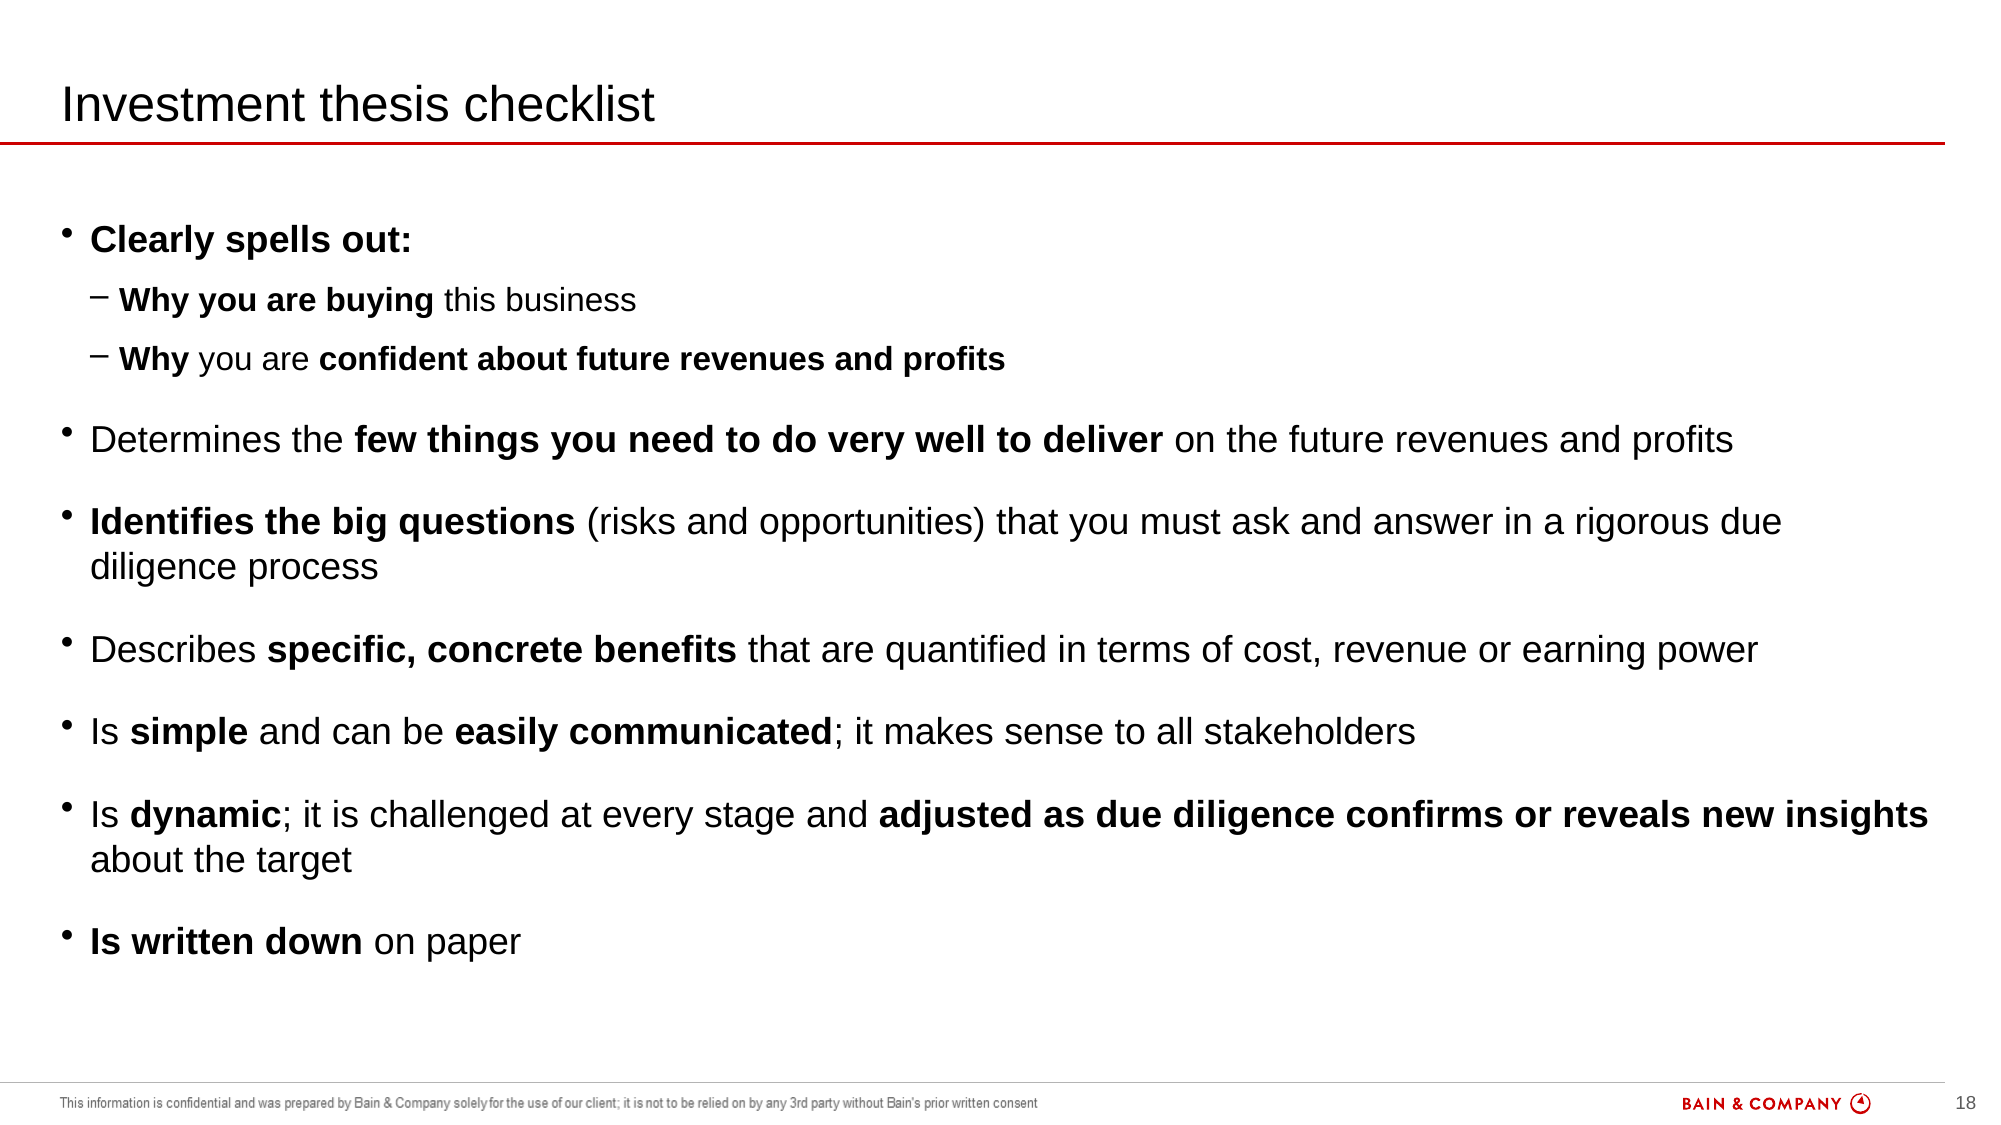

# Investment thesis checklist
overall_0_131854674653518158 columns_1_131854674653518158

Clearly spells out:
Why you are buying this business
Why you are confident about future revenues and profits
Determines the few things you need to do very well to deliver on the future revenues and profits
Identifies the big questions (risks and opportunities) that you must ask and answer in a rigorous due diligence process
Describes specific, concrete benefits that are quantified in terms of cost, revenue or earning power
Is simple and can be easily communicated; it makes sense to all stakeholders
Is dynamic; it is challenged at every stage and adjusted as due diligence confirms or reveals new insights about the target
Is written down on paper